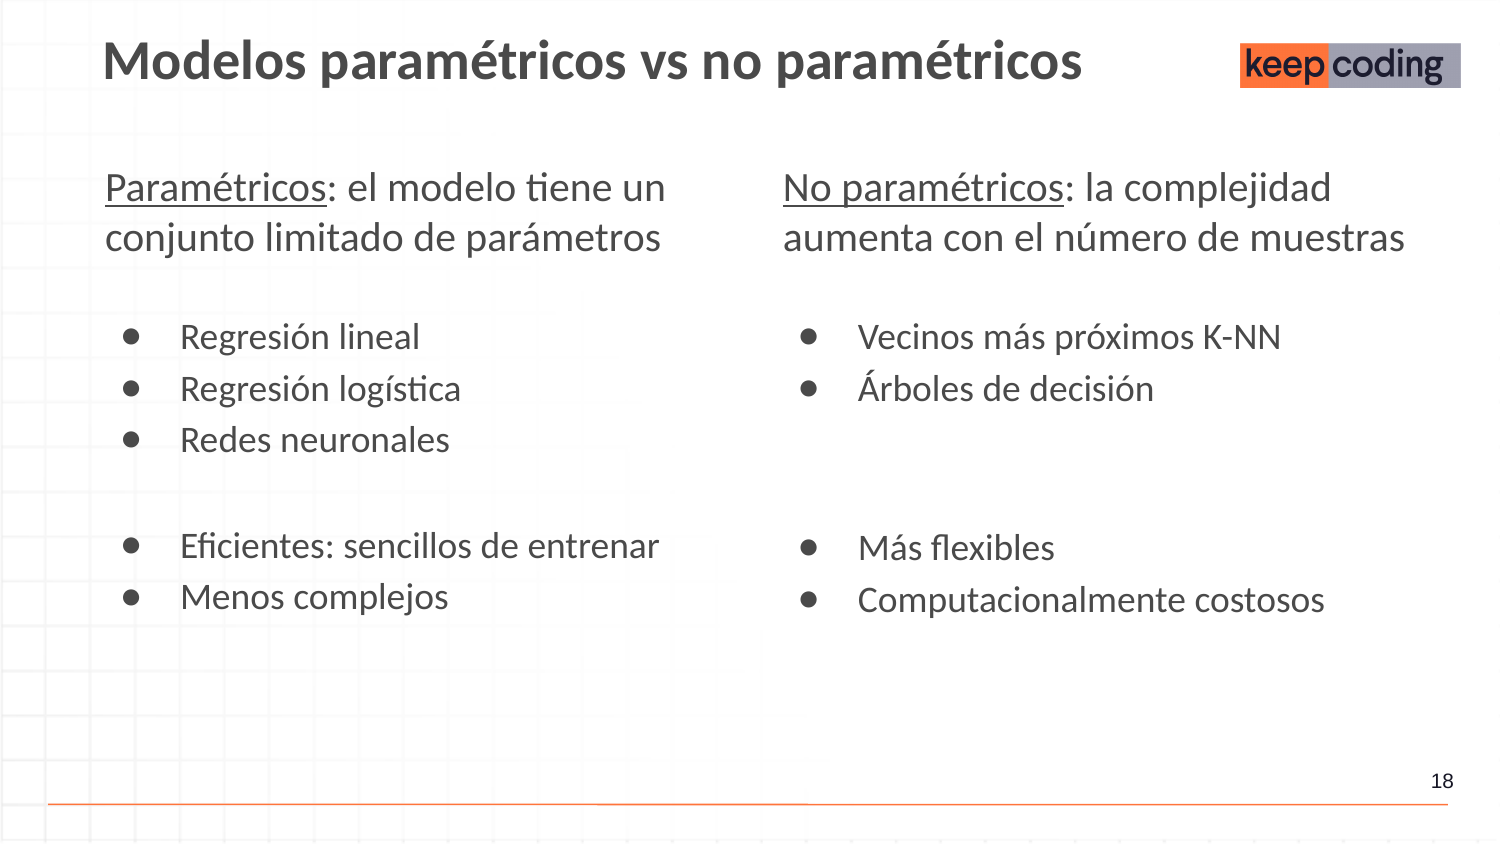

Modelos paramétricos vs no paramétricos
Paramétricos: el modelo tiene un  conjunto limitado de parámetros

Regresión lineal
Regresión logística
Redes neuronales

Eficientes: sencillos de entrenar
Menos complejos
No paramétricos: la complejidad  aumenta con el número de muestras

Vecinos más próximos K-NN
Árboles de decisión

Más flexibles
Computacionalmente costosos
18